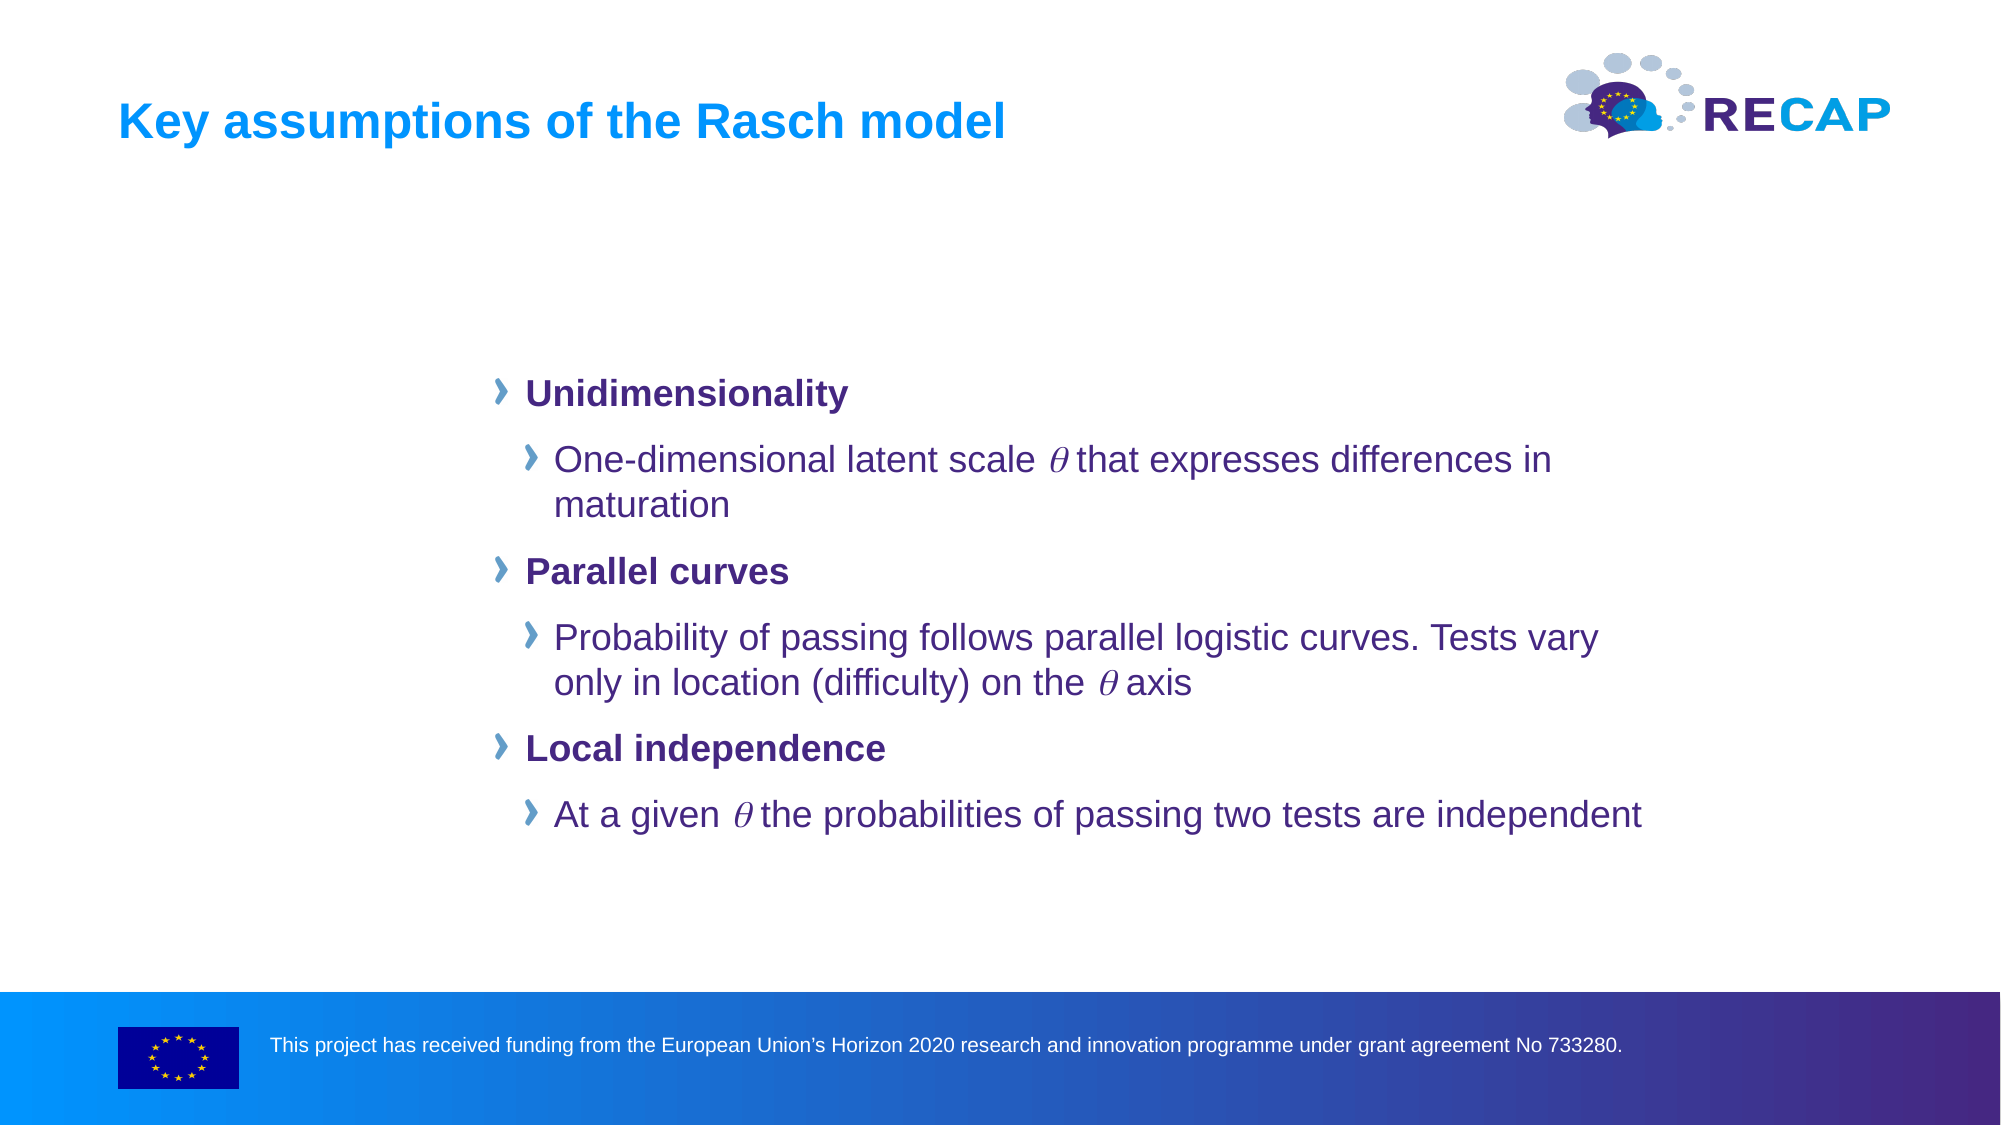

# Key assumptions of the Rasch model
Unidimensionality
One-dimensional latent scale θ that expresses differences in maturation
Parallel curves
Probability of passing follows parallel logistic curves. Tests vary only in location (difficulty) on the θ axis
Local independence
At a given θ the probabilities of passing two tests are independent